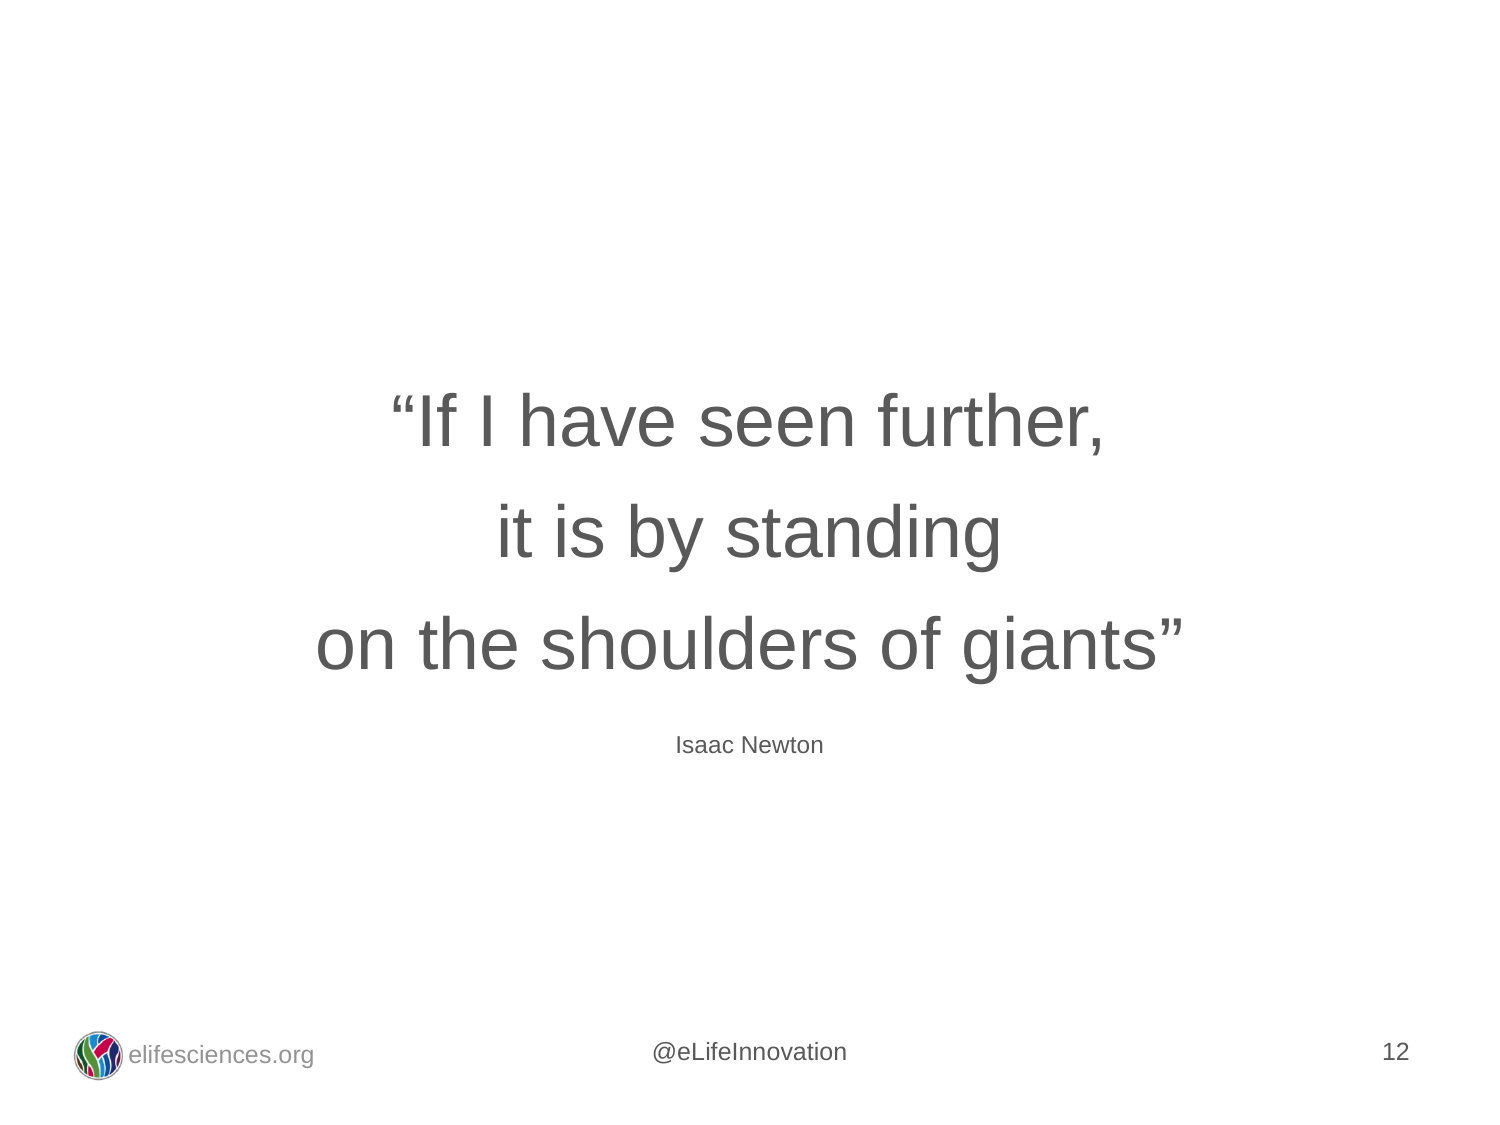

#
“If I have seen further,
it is by standing
on the shoulders of giants”

Isaac Newton
12
elifesciences.org